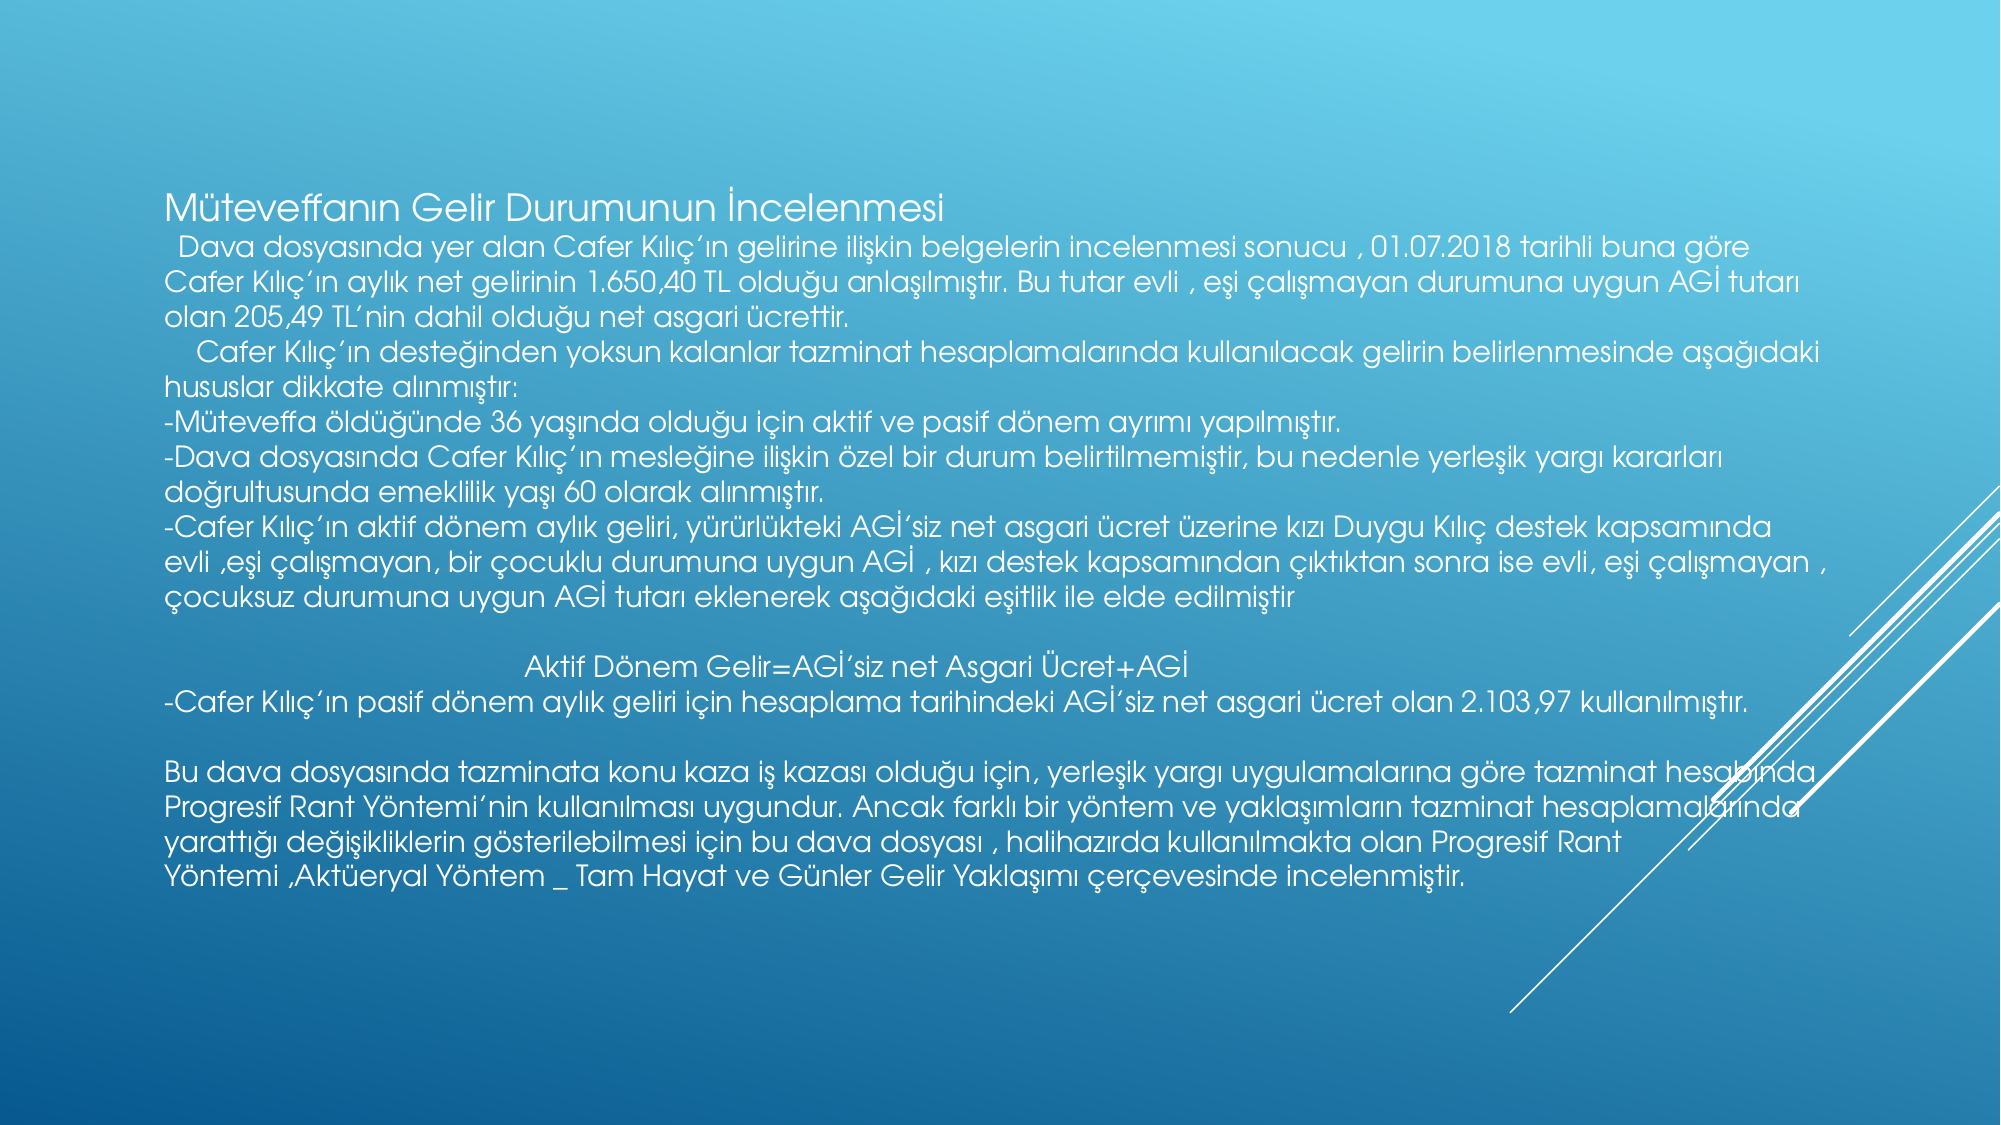

Müteveffanın Gelir Durumunun İncelenmesi
  Dava dosyasında yer alan Cafer Kılıç’ın gelirine ilişkin belgelerin incelenmesi sonucu , 01.07.2018 tarihli buna göre Cafer Kılıç’ın aylık net gelirinin 1.650,40 TL olduğu anlaşılmıştır. Bu tutar evli , eşi çalışmayan durumuna uygun AGİ tutarı olan 205,49 TL’nin dahil olduğu net asgari ücrettir.
    Cafer Kılıç’ın desteğinden yoksun kalanlar tazminat hesaplamalarında kullanılacak gelirin belirlenmesinde aşağıdaki hususlar dikkate alınmıştır:
-Müteveffa öldüğünde 36 yaşında olduğu için aktif ve pasif dönem ayrımı yapılmıştır.
-Dava dosyasında Cafer Kılıç’ın mesleğine ilişkin özel bir durum belirtilmemiştir, bu nedenle yerleşik yargı kararları doğrultusunda emeklilik yaşı 60 olarak alınmıştır.
-Cafer Kılıç’ın aktif dönem aylık geliri, yürürlükteki AGİ’siz net asgari ücret üzerine kızı Duygu Kılıç destek kapsamında evli ,eşi çalışmayan, bir çocuklu durumuna uygun AGİ , kızı destek kapsamından çıktıktan sonra ise evli, eşi çalışmayan , çocuksuz durumuna uygun AGİ tutarı eklenerek aşağıdaki eşitlik ile elde edilmiştir

                                             Aktif Dönem Gelir=AGİ’siz net Asgari Ücret+AGİ
-Cafer Kılıç’ın pasif dönem aylık geliri için hesaplama tarihindeki AGİ’siz net asgari ücret olan 2.103,97 kullanılmıştır.

Bu dava dosyasında tazminata konu kaza iş kazası olduğu için, yerleşik yargı uygulamalarına göre tazminat hesabında Progresif Rant Yöntemi’nin kullanılması uygundur. Ancak farklı bir yöntem ve yaklaşımların tazminat hesaplamalarında yarattığı değişikliklerin gösterilebilmesi için bu dava dosyası , halihazırda kullanılmakta olan Progresif Rant Yöntemi ,Aktüeryal Yöntem _ Tam Hayat ve Günler Gelir Yaklaşımı çerçevesinde incelenmiştir.